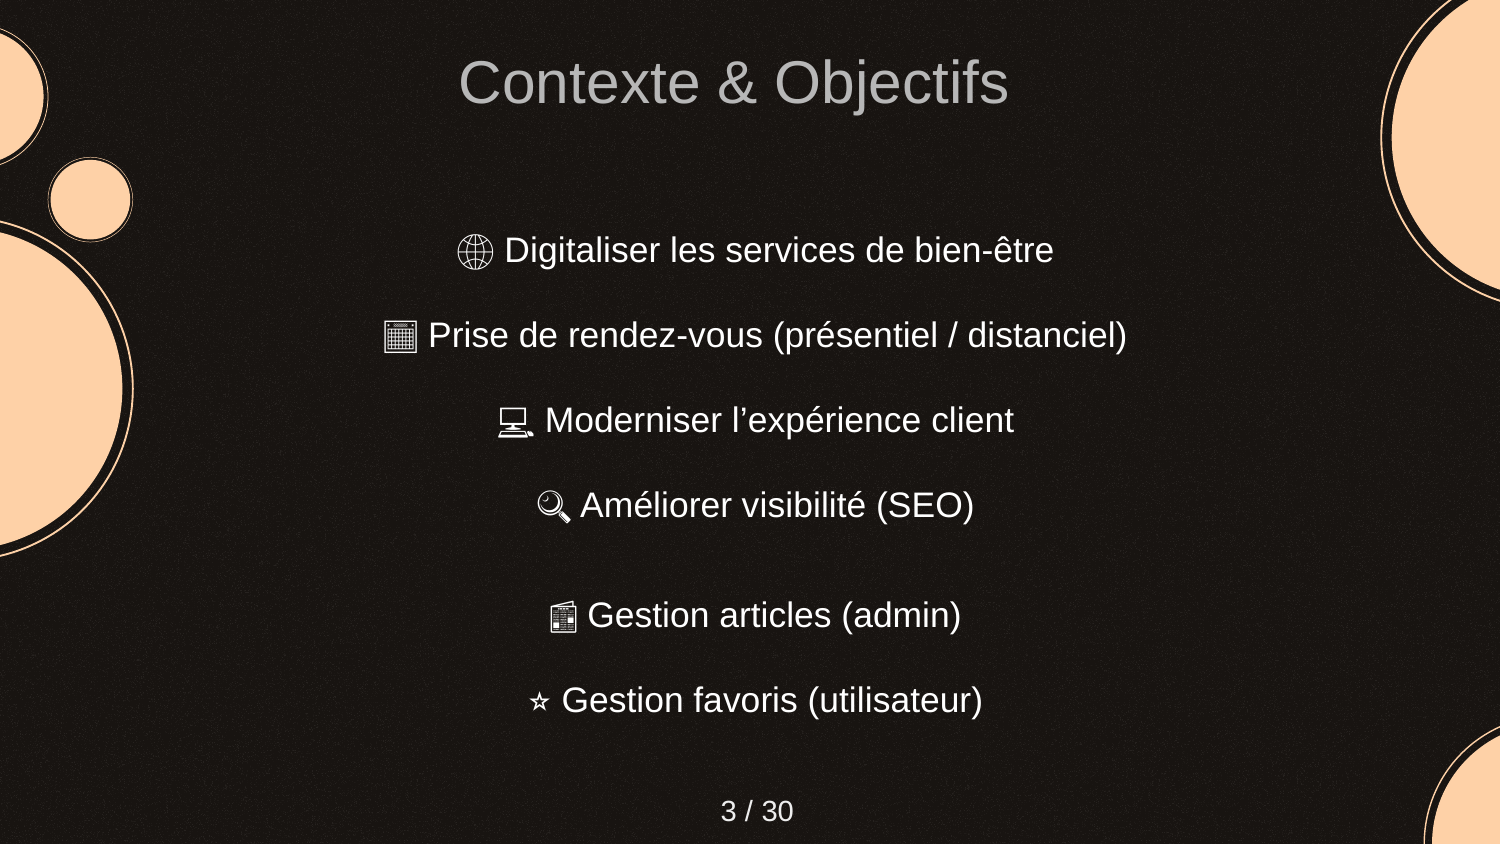

Contexte & Objectifs

🌐 Digitaliser les services de bien-être
📅 Prise de rendez-vous (présentiel / distanciel)
💻 Moderniser l’expérience client
🔍 Améliorer visibilité (SEO)
📰 Gestion articles (admin)
⭐ Gestion favoris (utilisateur)

3 / 30